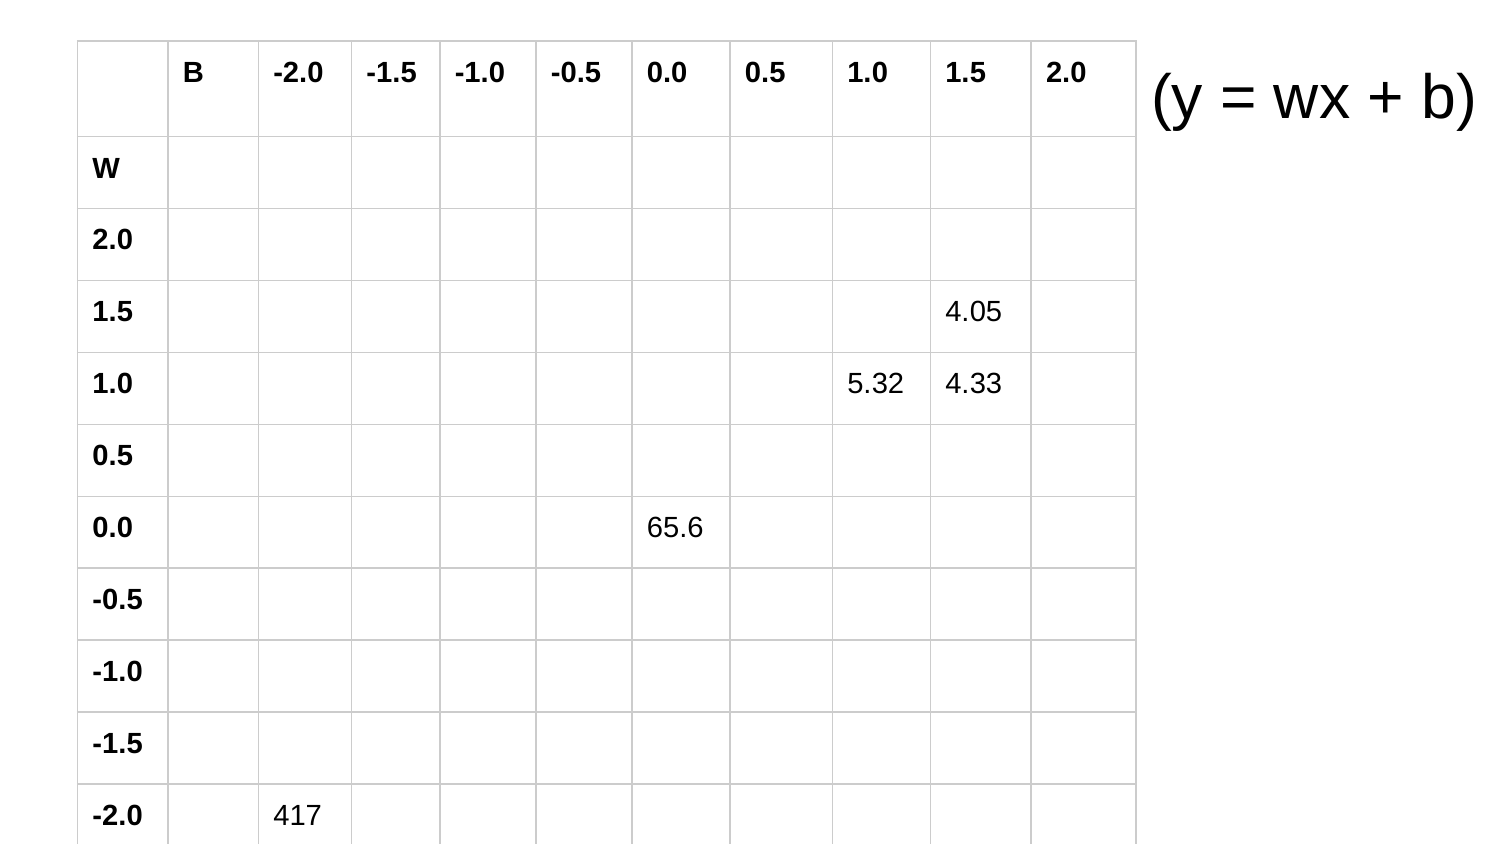

|  | B | -2.0 | -1.5 | -1.0 | -0.5 | 0.0 | 0.5 | 1.0 | 1.5 | 2.0 |
| --- | --- | --- | --- | --- | --- | --- | --- | --- | --- | --- |
| W |  |  |  |  |  |  |  |  |  |  |
| 2.0 |  |  |  |  |  |  |  |  |  |  |
| 1.5 |  |  |  |  |  |  |  |  | 4.05 |  |
| 1.0 |  |  |  |  |  |  |  | 5.32 | 4.33 |  |
| 0.5 |  |  |  |  |  |  |  |  |  |  |
| 0.0 |  |  |  |  |  | 65.6 |  |  |  |  |
| -0.5 |  |  |  |  |  |  |  |  |  |  |
| -1.0 |  |  |  |  |  |  |  |  |  |  |
| -1.5 |  |  |  |  |  |  |  |  |  |  |
| -2.0 |  | 417 |  |  |  |  |  |  |  |  |
(y = wx + b)